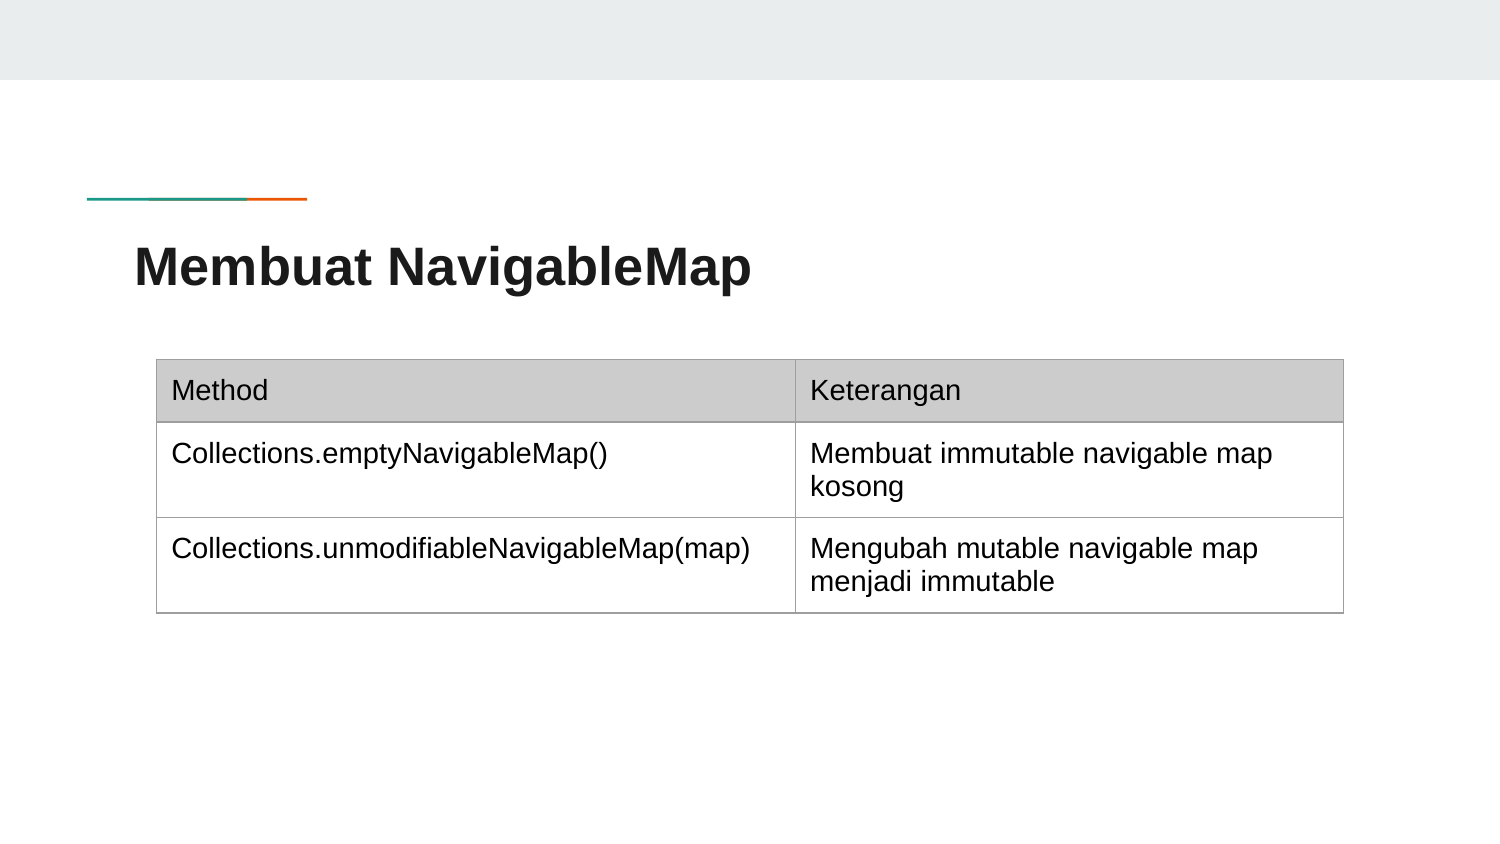

# Membuat NavigableMap
| Method | Keterangan |
| --- | --- |
| Collections.emptyNavigableMap() | Membuat immutable navigable map kosong |
| Collections.unmodifiableNavigableMap(map) | Mengubah mutable navigable map menjadi immutable |